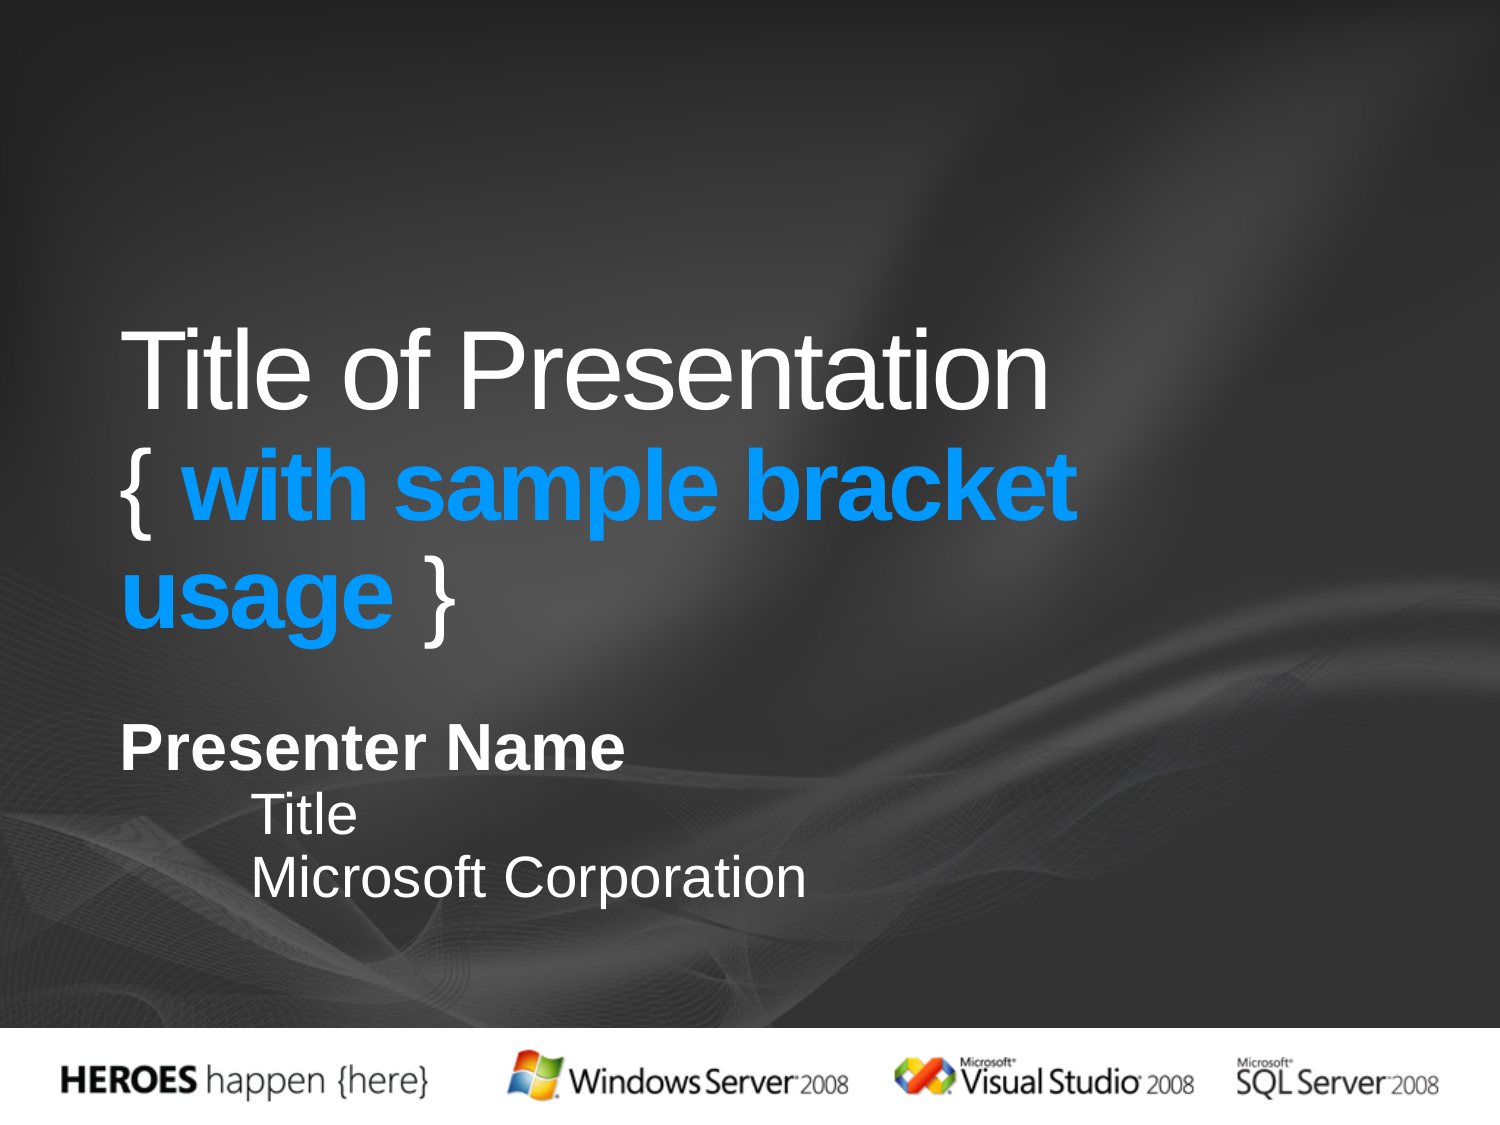

# Title of Presentation { with sample bracket usage }
Presenter Name
Title
Microsoft Corporation